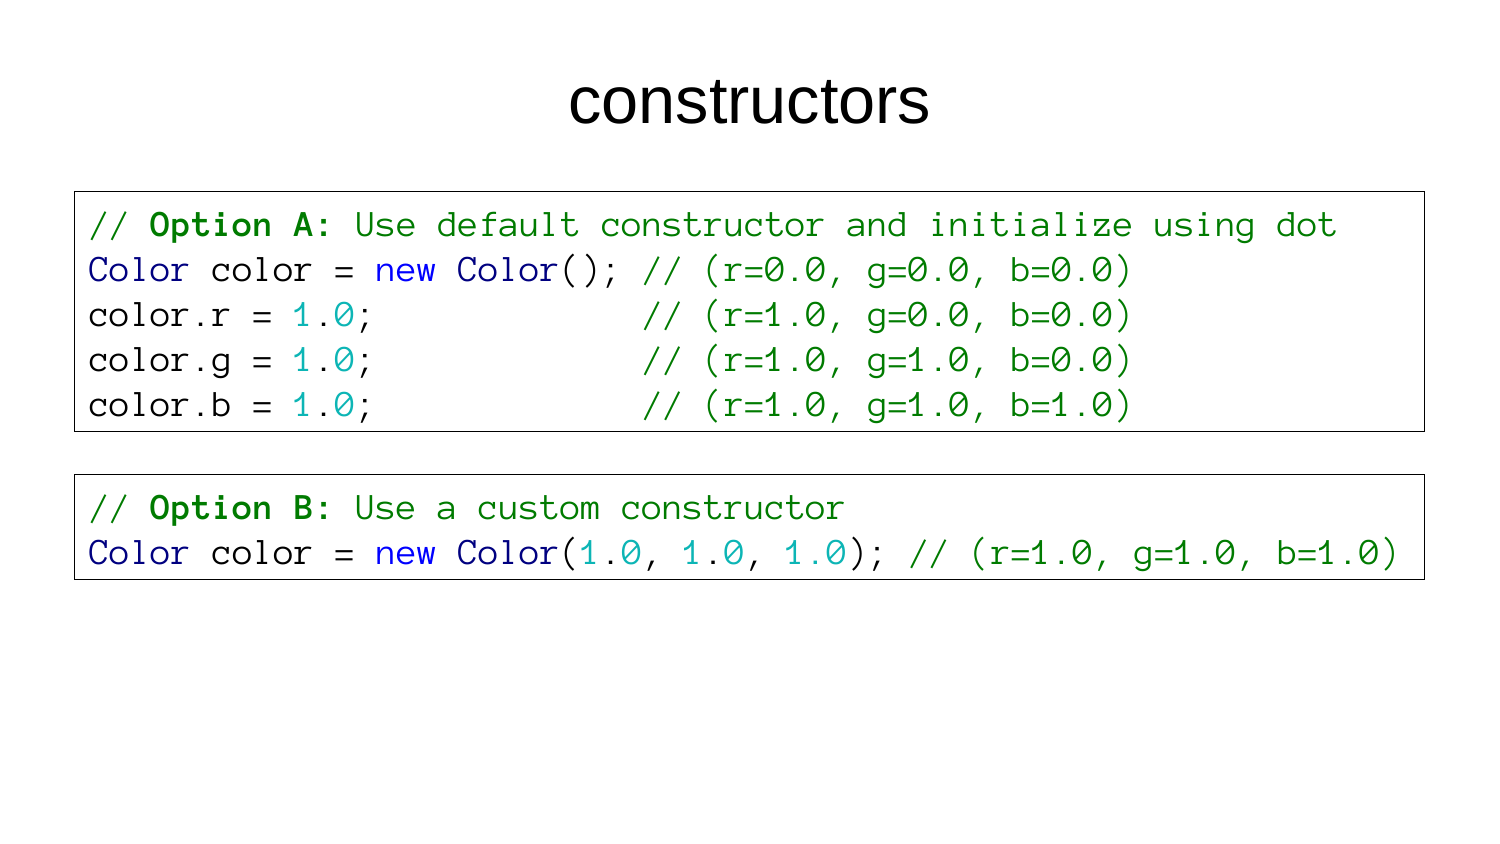

# constructors
// Option A: Use default constructor and initialize using dot
Color color = new Color(); // (r=0.0, g=0.0, b=0.0)
color.r = 1.0;             // (r=1.0, g=0.0, b=0.0)
color.g = 1.0;             // (r=1.0, g=1.0, b=0.0)
color.b = 1.0;             // (r=1.0, g=1.0, b=1.0)
// Option B: Use a custom constructor
Color color = new Color(1.0, 1.0, 1.0); // (r=1.0, g=1.0, b=1.0)